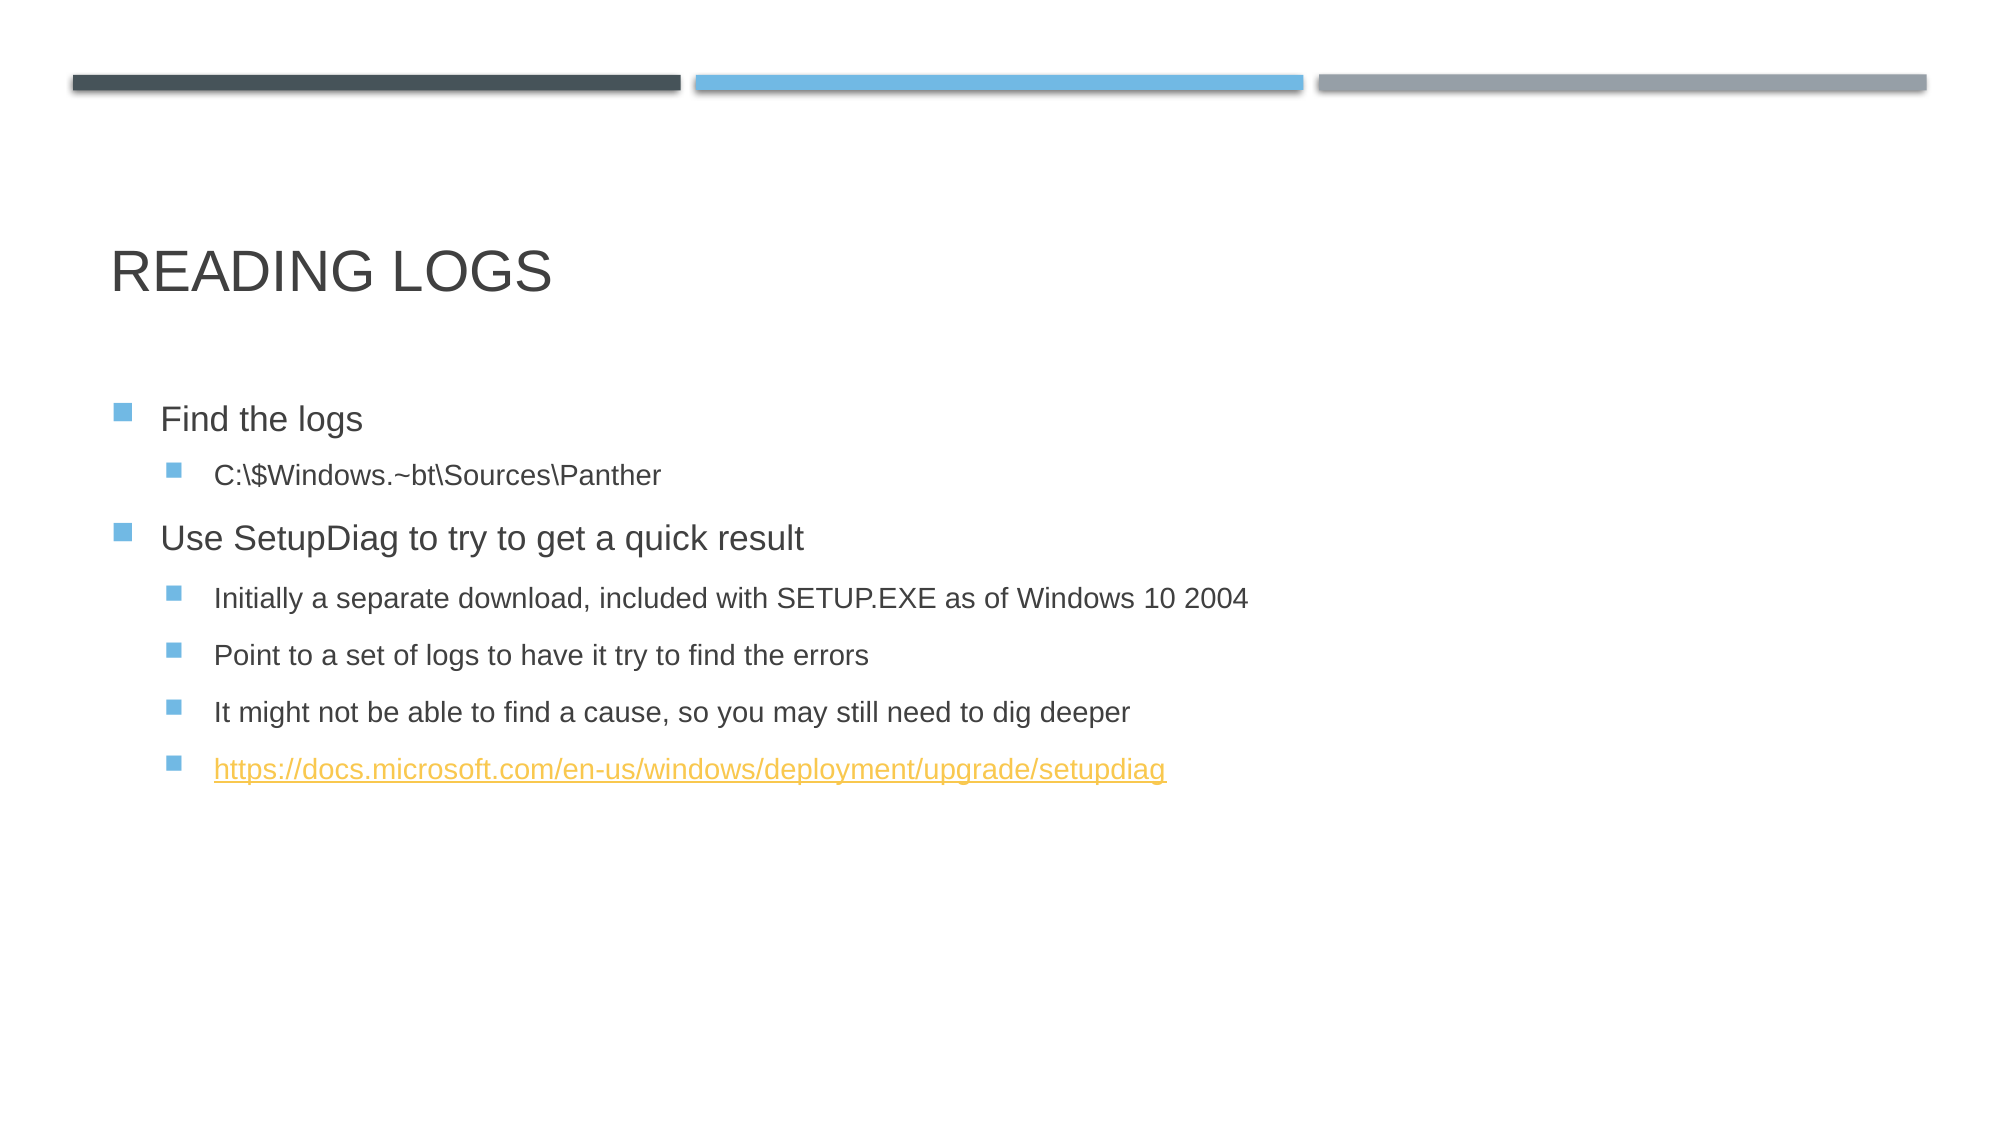

# Reading logs
Find the logs
C:\$Windows.~bt\Sources\Panther
Use SetupDiag to try to get a quick result
Initially a separate download, included with SETUP.EXE as of Windows 10 2004
Point to a set of logs to have it try to find the errors
It might not be able to find a cause, so you may still need to dig deeper
https://docs.microsoft.com/en-us/windows/deployment/upgrade/setupdiag